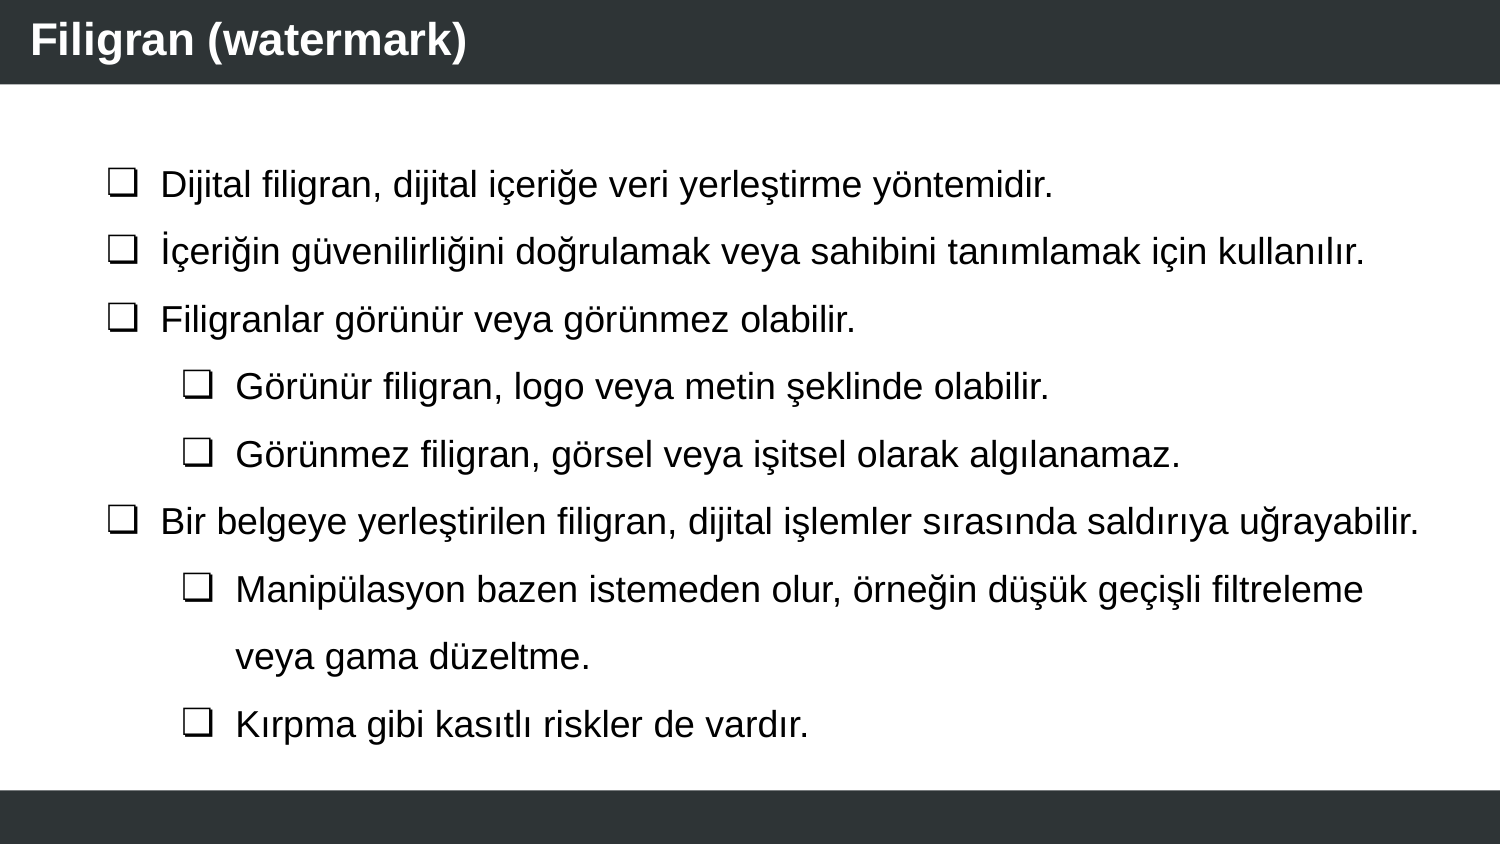

# Filigran (watermark)
Dijital filigran, dijital içeriğe veri yerleştirme yöntemidir.
İçeriğin güvenilirliğini doğrulamak veya sahibini tanımlamak için kullanılır.
Filigranlar görünür veya görünmez olabilir.
Görünür filigran, logo veya metin şeklinde olabilir.
Görünmez filigran, görsel veya işitsel olarak algılanamaz.
Bir belgeye yerleştirilen filigran, dijital işlemler sırasında saldırıya uğrayabilir.
Manipülasyon bazen istemeden olur, örneğin düşük geçişli filtreleme veya gama düzeltme.
Kırpma gibi kasıtlı riskler de vardır.